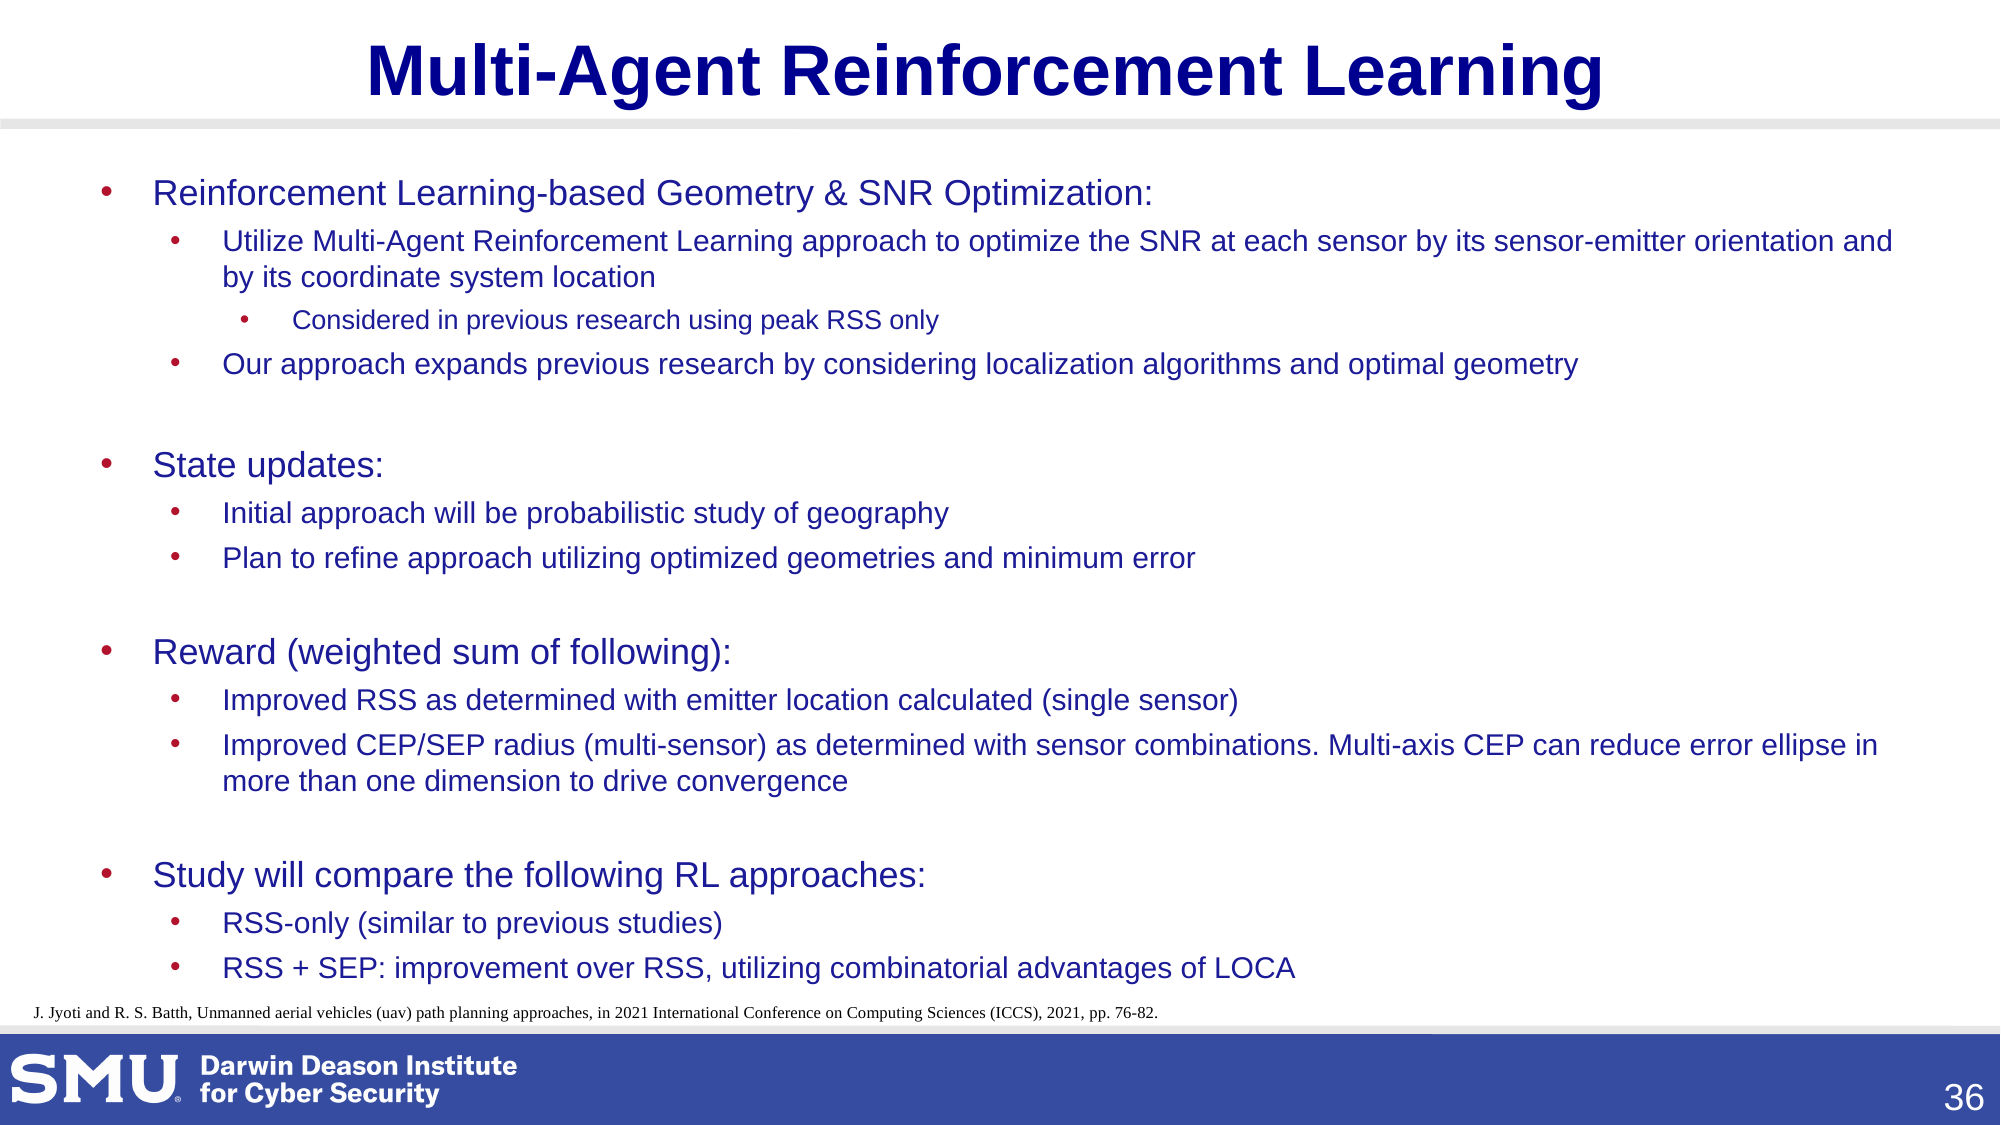

Multi-Agent Reinforcement Learning
Reinforcement Learning-based Geometry & SNR Optimization:
Utilize Multi-Agent Reinforcement Learning approach to optimize the SNR at each sensor by its sensor-emitter orientation and by its coordinate system location
Considered in previous research using peak RSS only
Our approach expands previous research by considering localization algorithms and optimal geometry

State updates:
Initial approach will be probabilistic study of geography
Plan to refine approach utilizing optimized geometries and minimum error

Reward (weighted sum of following):
Improved RSS as determined with emitter location calculated (single sensor)
Improved CEP/SEP radius (multi-sensor) as determined with sensor combinations. Multi-axis CEP can reduce error ellipse in more than one dimension to drive convergence

Study will compare the following RL approaches:
RSS-only (similar to previous studies)
RSS + SEP: improvement over RSS, utilizing combinatorial advantages of LOCA

J. Jyoti and R. S. Batth, Unmanned aerial vehicles (uav) path planning approaches, in 2021 International Conference on Computing Sciences (ICCS), 2021, pp. 76-82.
36